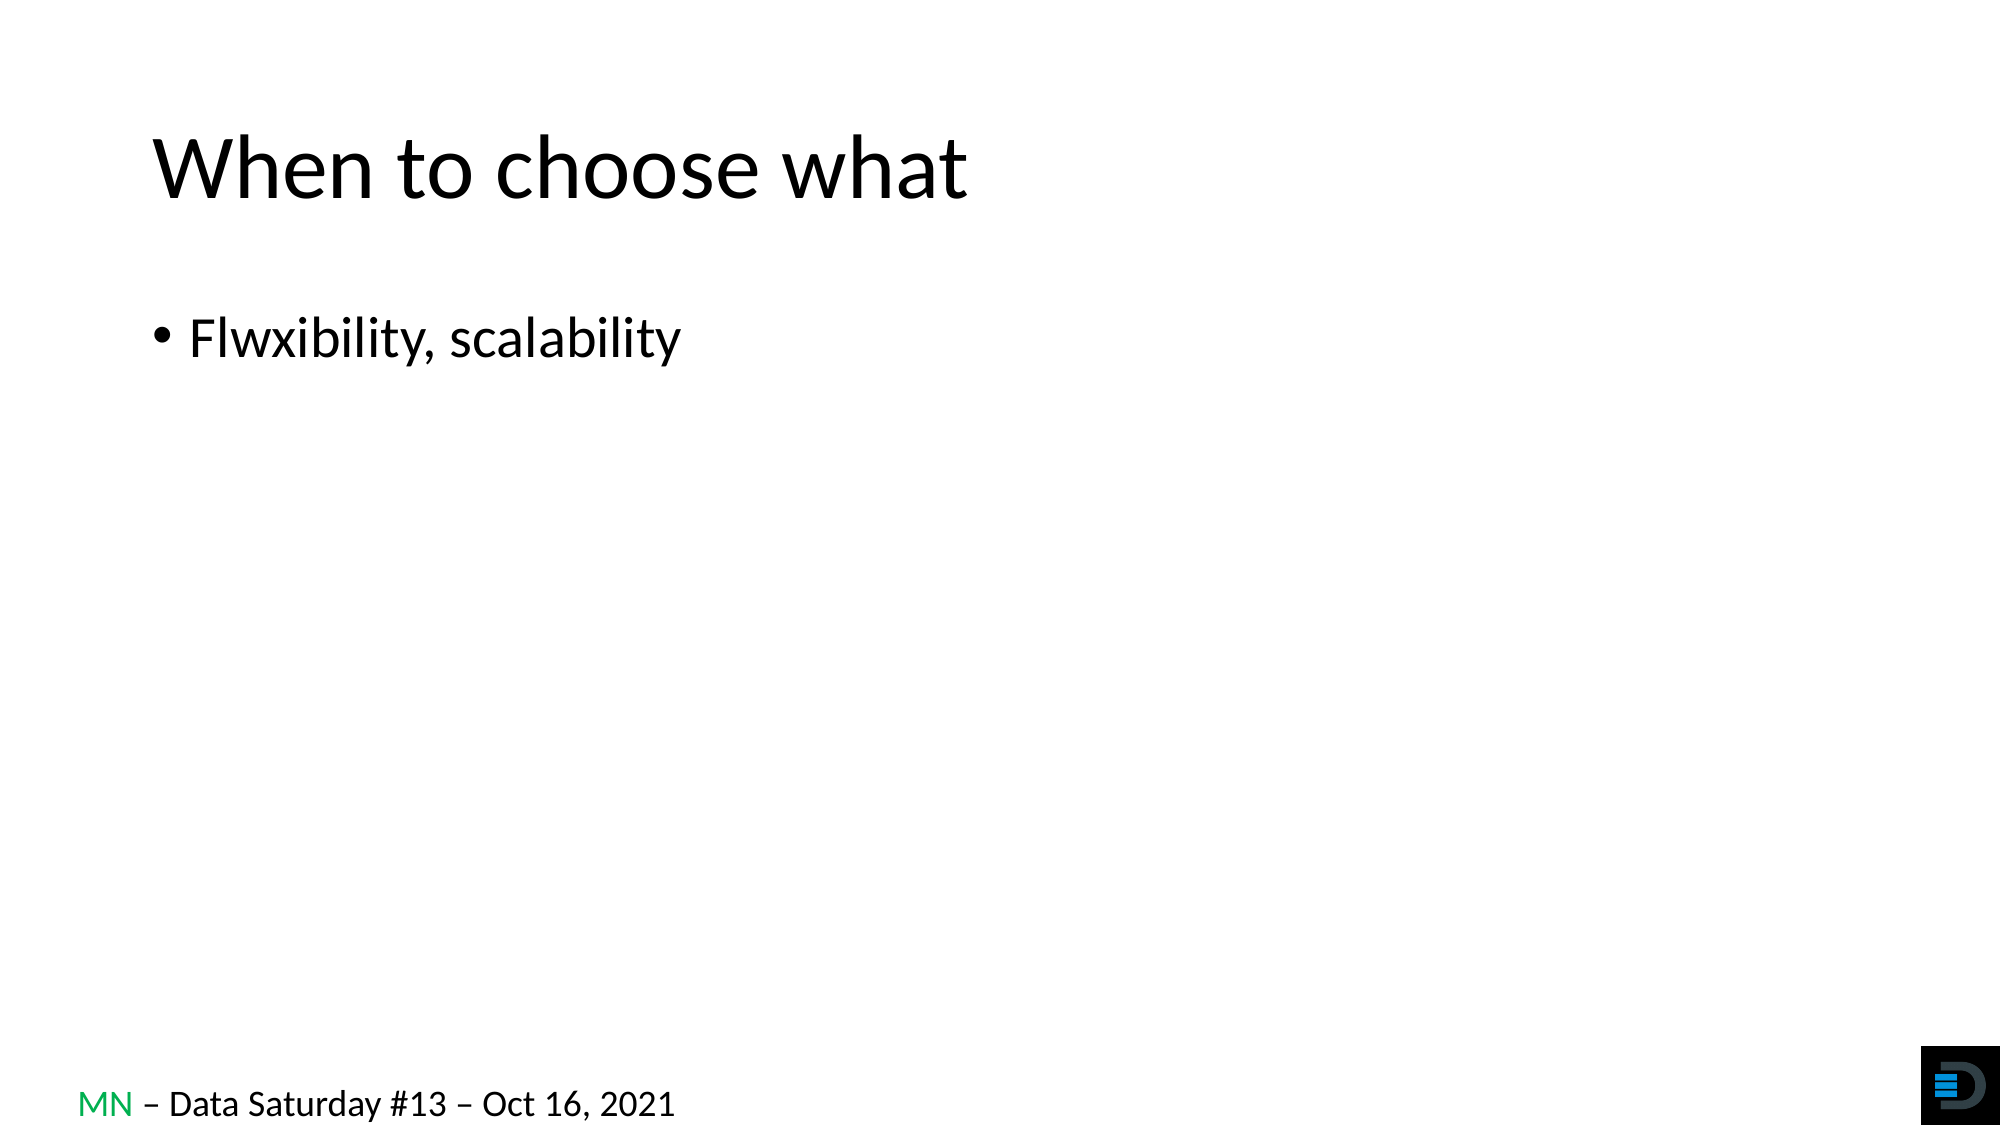

# When to choose what
Flwxibility, scalability